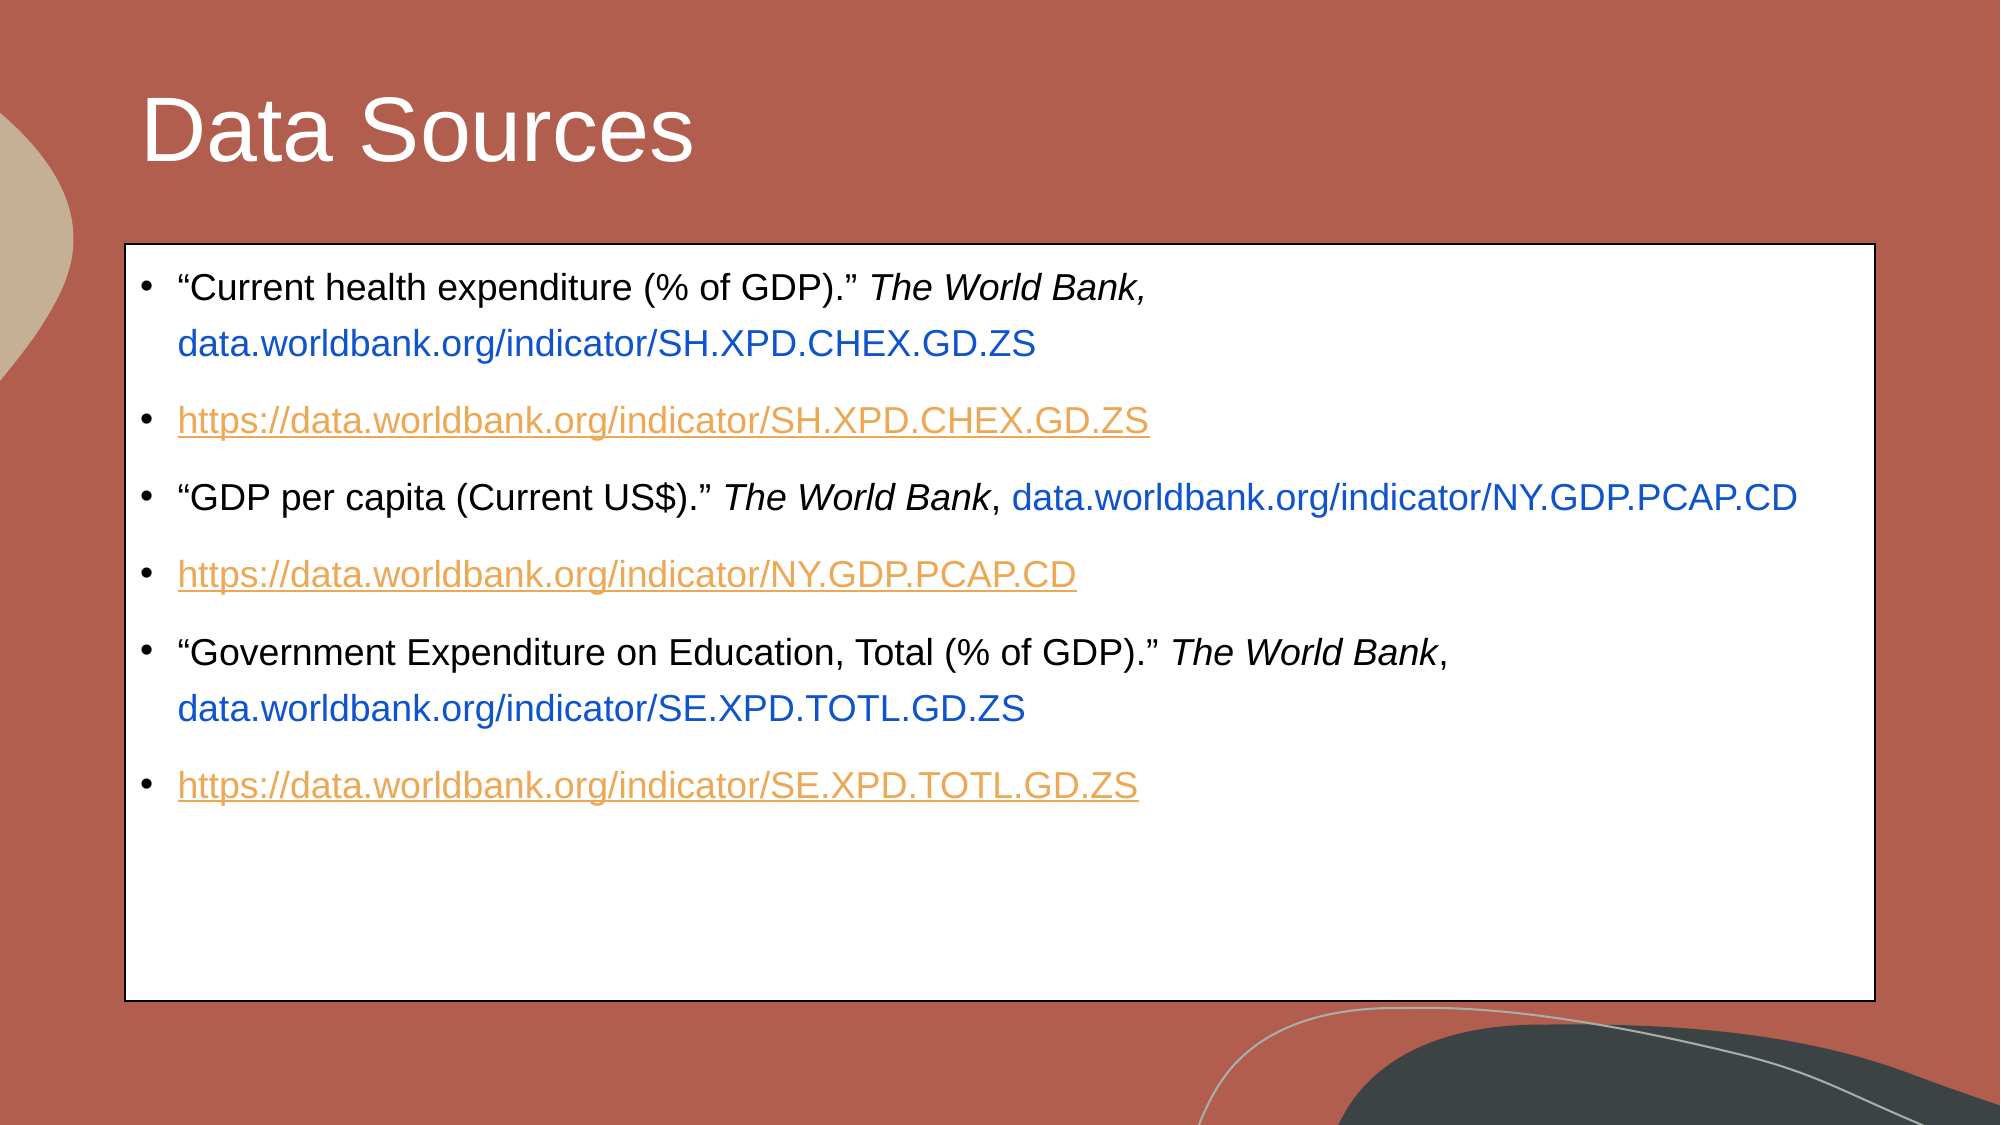

# Data Sources
“Current health expenditure (% of GDP).” The World Bank, data.worldbank.org/indicator/SH.XPD.CHEX.GD.ZS
https://data.worldbank.org/indicator/SH.XPD.CHEX.GD.ZS
“GDP per capita (Current US$).” The World Bank, data.worldbank.org/indicator/NY.GDP.PCAP.CD
https://data.worldbank.org/indicator/NY.GDP.PCAP.CD
“Government Expenditure on Education, Total (% of GDP).” The World Bank, data.worldbank.org/indicator/SE.XPD.TOTL.GD.ZS
https://data.worldbank.org/indicator/SE.XPD.TOTL.GD.ZS